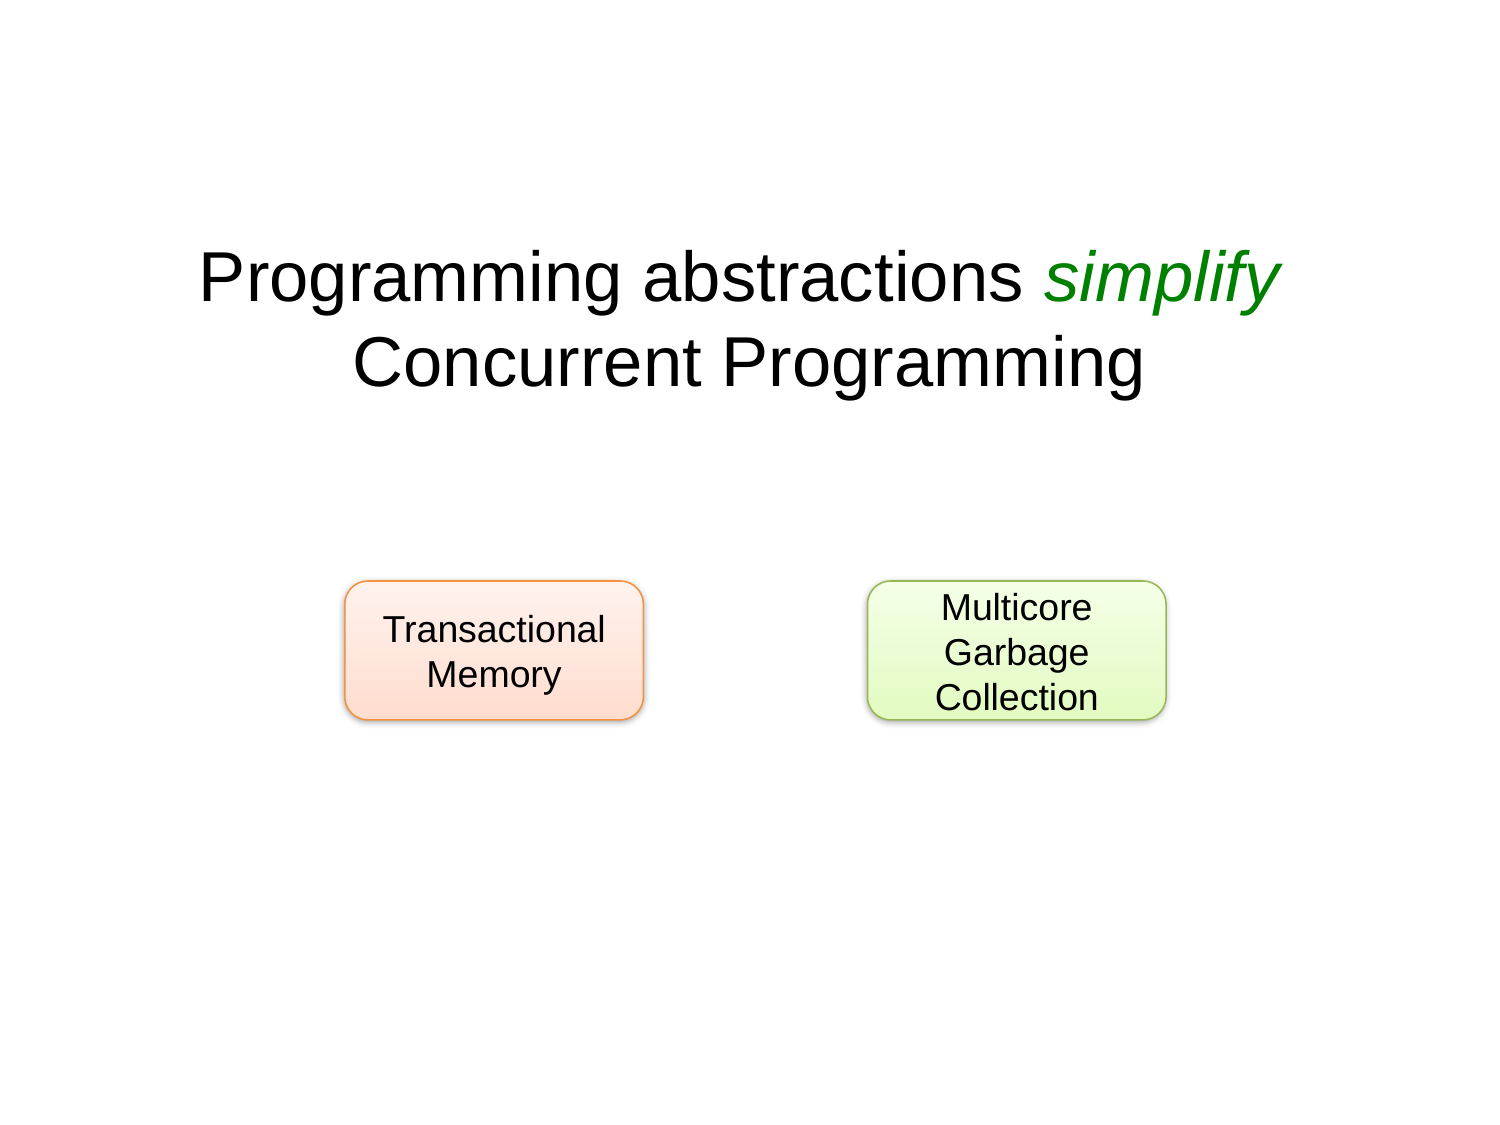

# Programming abstractions simplify Concurrent Programming
Transactional
Memory
Multicore Garbage
Collection